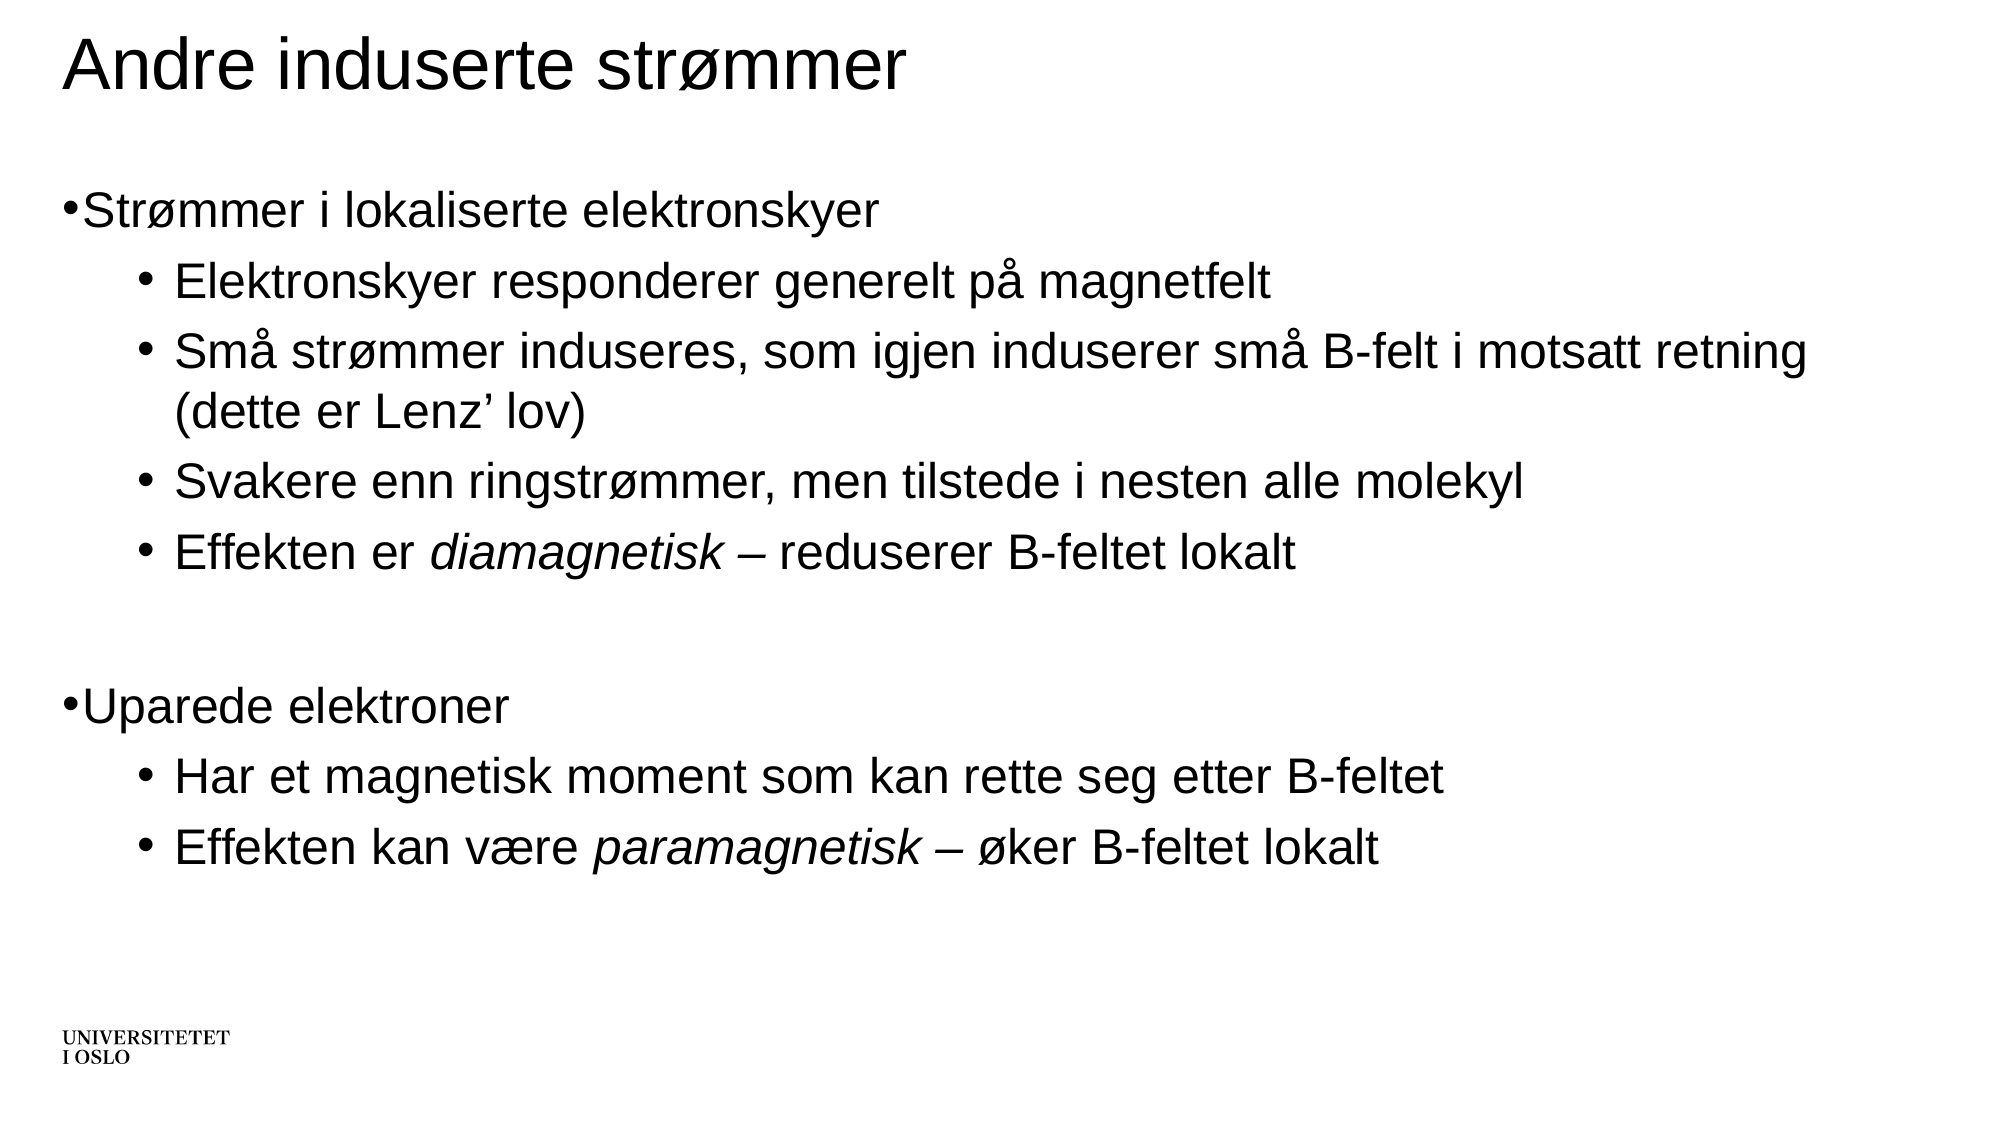

# Andre induserte strømmer
Strømmer i lokaliserte elektronskyer
Elektronskyer responderer generelt på magnetfelt
Små strømmer induseres, som igjen induserer små B-felt i motsatt retning (dette er Lenz’ lov)
Svakere enn ringstrømmer, men tilstede i nesten alle molekyl
Effekten er diamagnetisk – reduserer B-feltet lokalt

Uparede elektroner
Har et magnetisk moment som kan rette seg etter B-feltet
Effekten kan være paramagnetisk – øker B-feltet lokalt